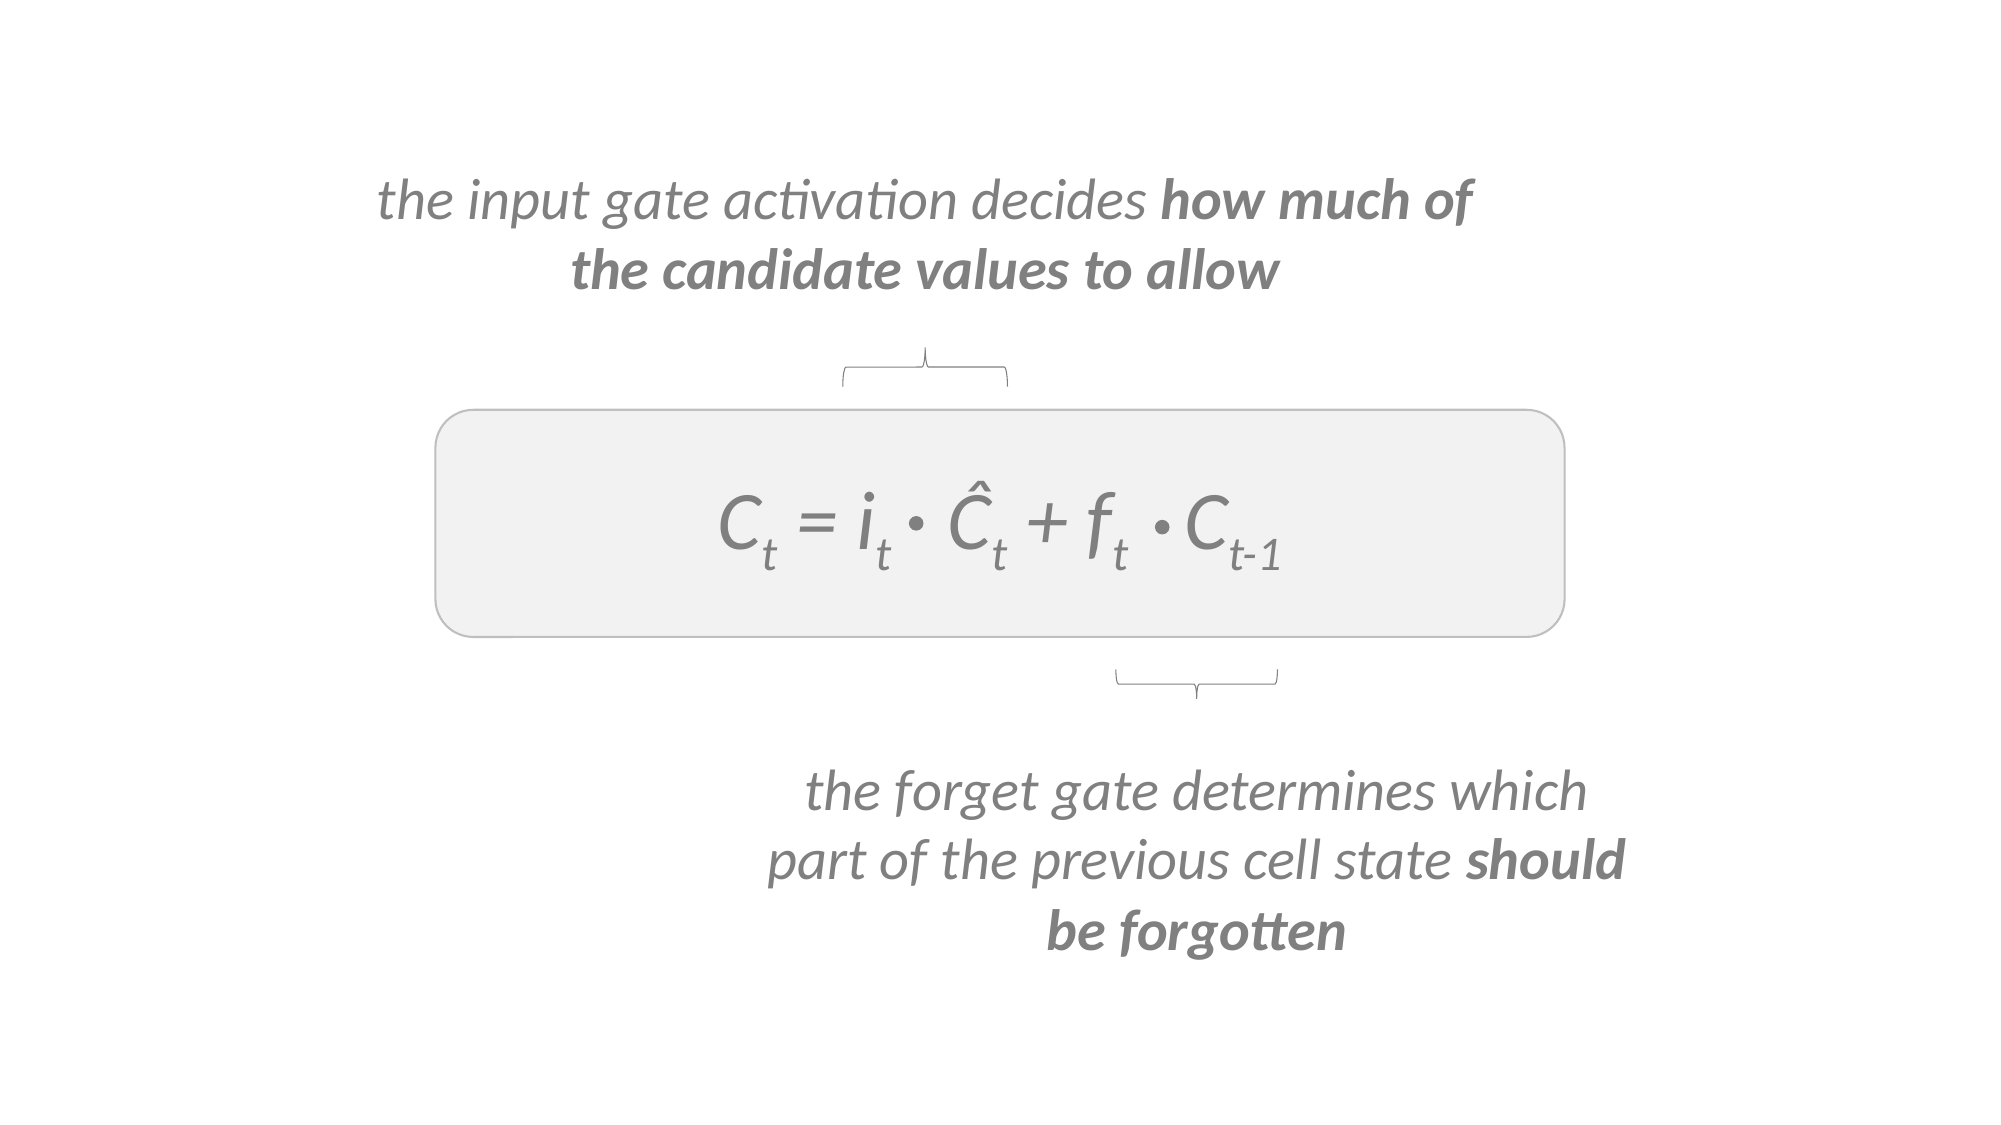

the input gate activation decides how much of the candidate values to allow

Ct = it   Ĉt + ft   Ct-1

the forget gate determines which part of the previous cell state should be forgotten